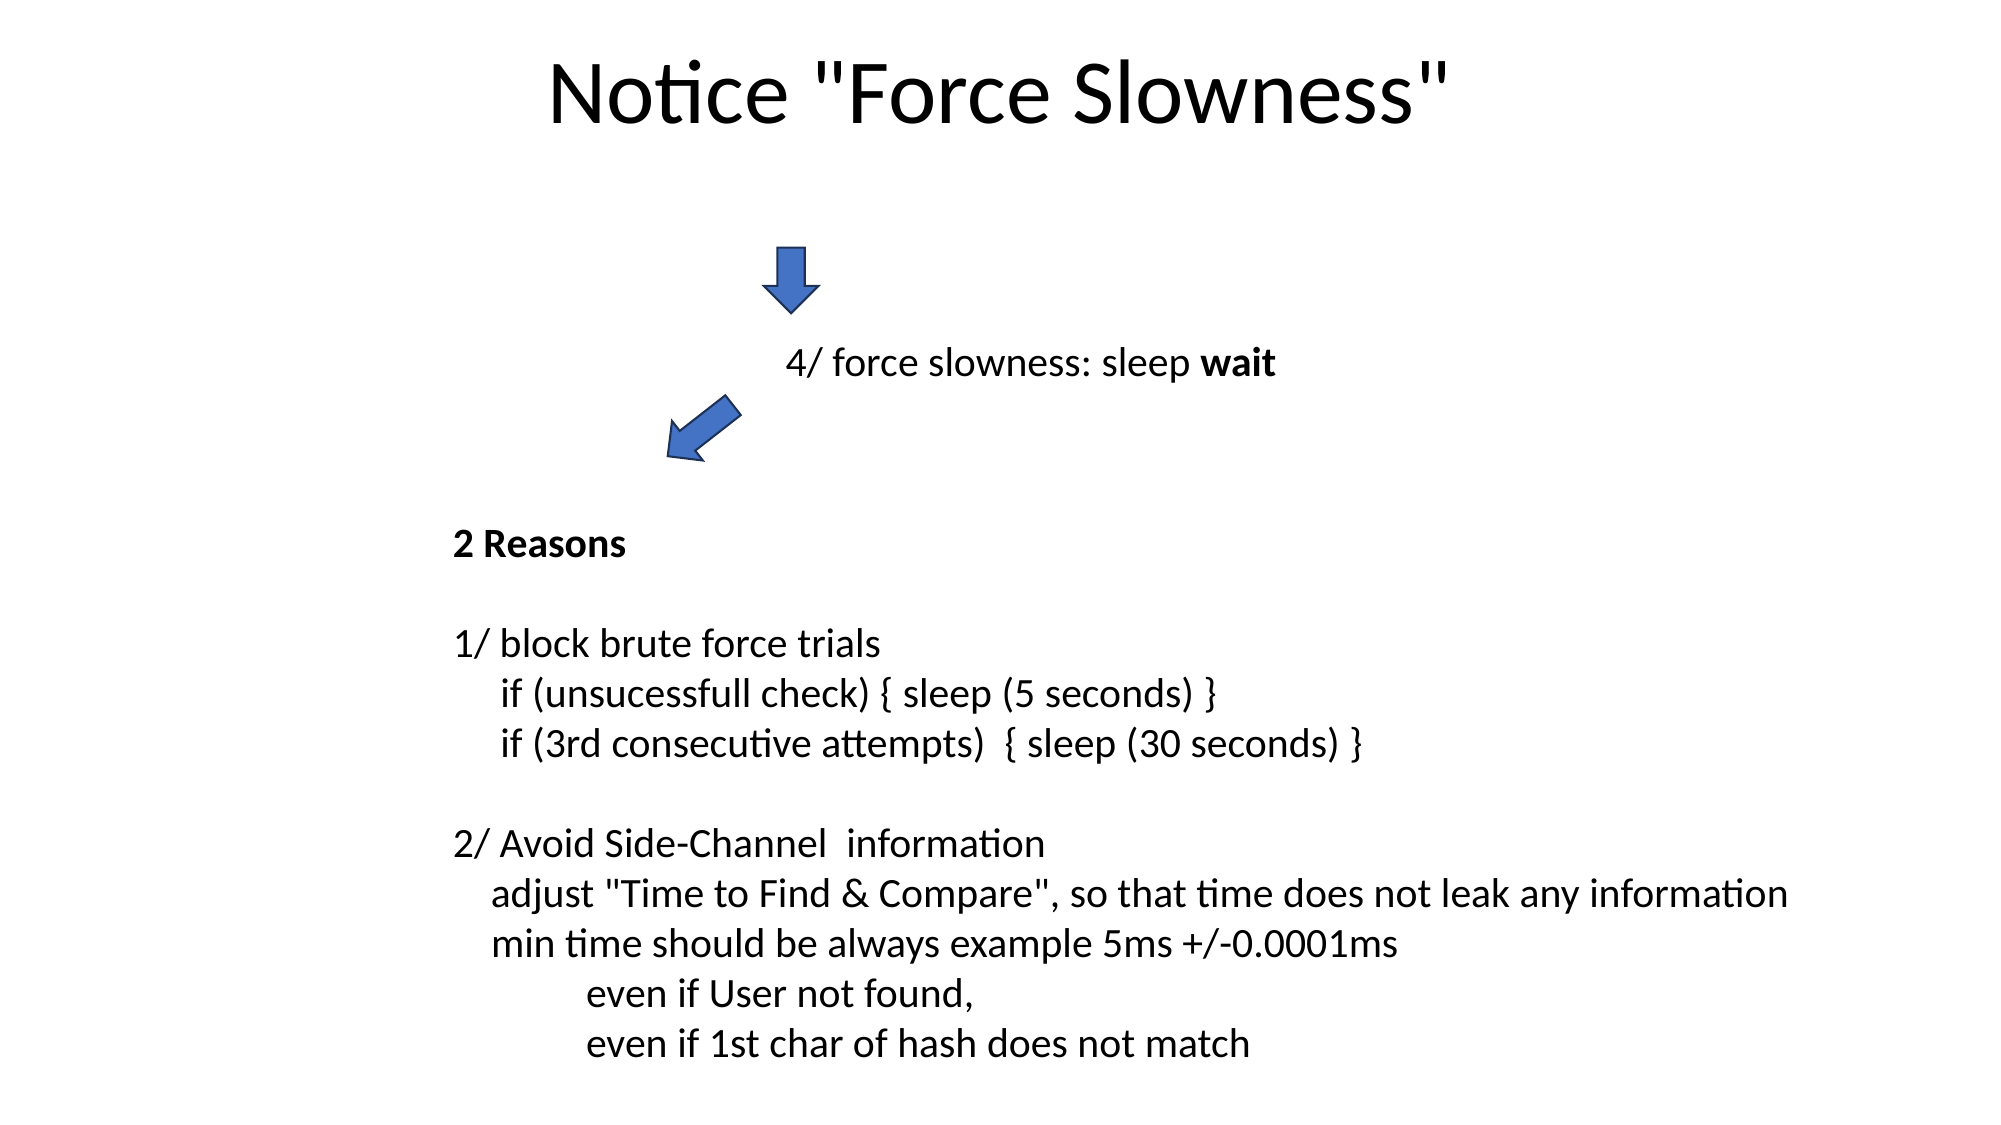

# Notice "Force Slowness"

4/ force slowness: sleep wait

2 Reasons

1/ block brute force trials
     if (unsucessfull check) { sleep (5 seconds) }
     if (3rd consecutive attempts)  { sleep (30 seconds) }
2/ Avoid Side-Channel  information
    adjust "Time to Find & Compare", so that time does not leak any information
    min time should be always example 5ms +/-0.0001ms
              even if User not found,
              even if 1st char of hash does not match